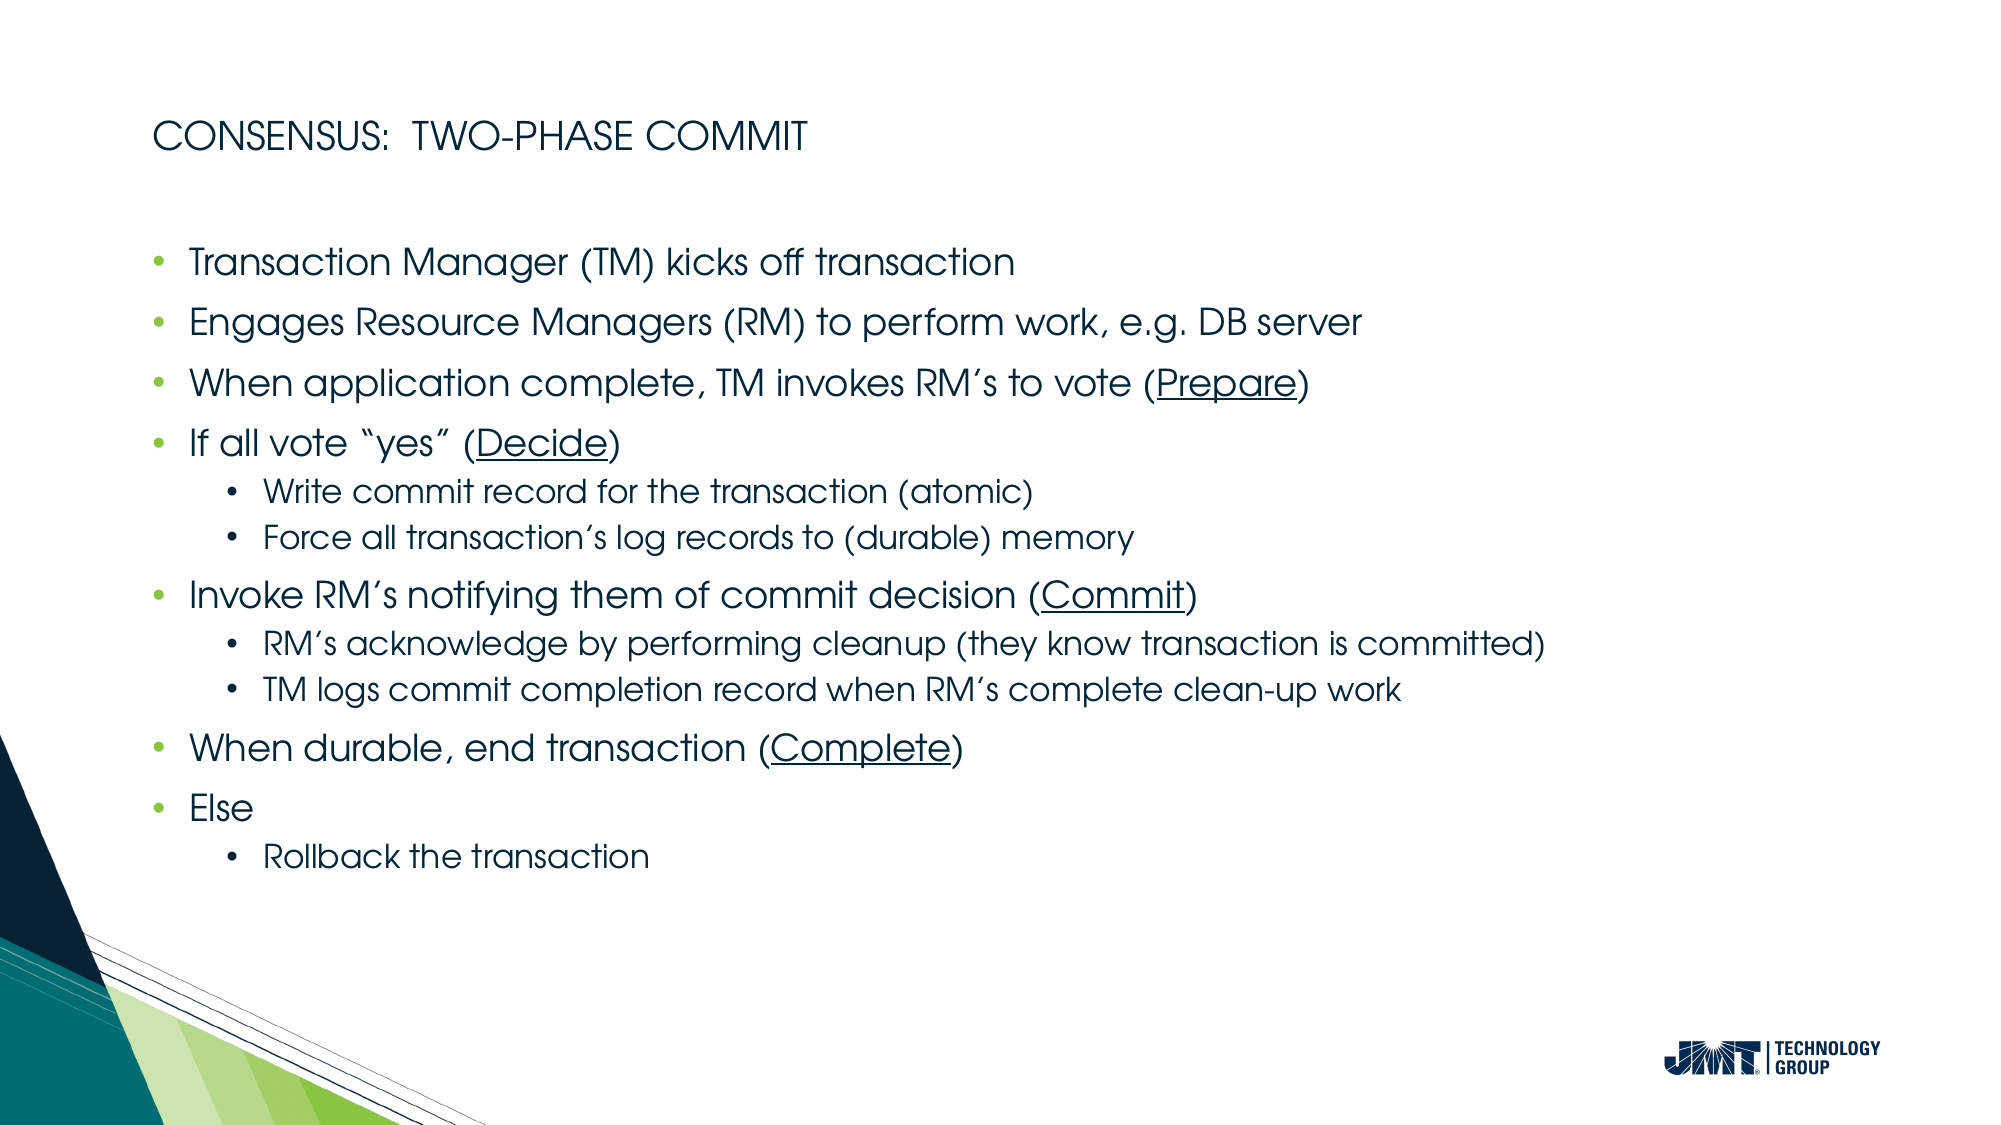

# Consensus:  Two-Phase Commit
Transaction Manager (TM) kicks off transaction
Engages Resource Managers (RM) to perform work, e.g. DB server
When application complete, TM invokes RM’s to vote (Prepare)
If all vote “yes” (Decide)
Write commit record for the transaction (atomic)
Force all transaction’s log records to (durable) memory
Invoke RM’s notifying them of commit decision (Commit)
RM’s acknowledge by performing cleanup (they know transaction is committed)
TM logs commit completion record when RM’s complete clean-up work
When durable, end transaction (Complete)
Else
Rollback the transaction